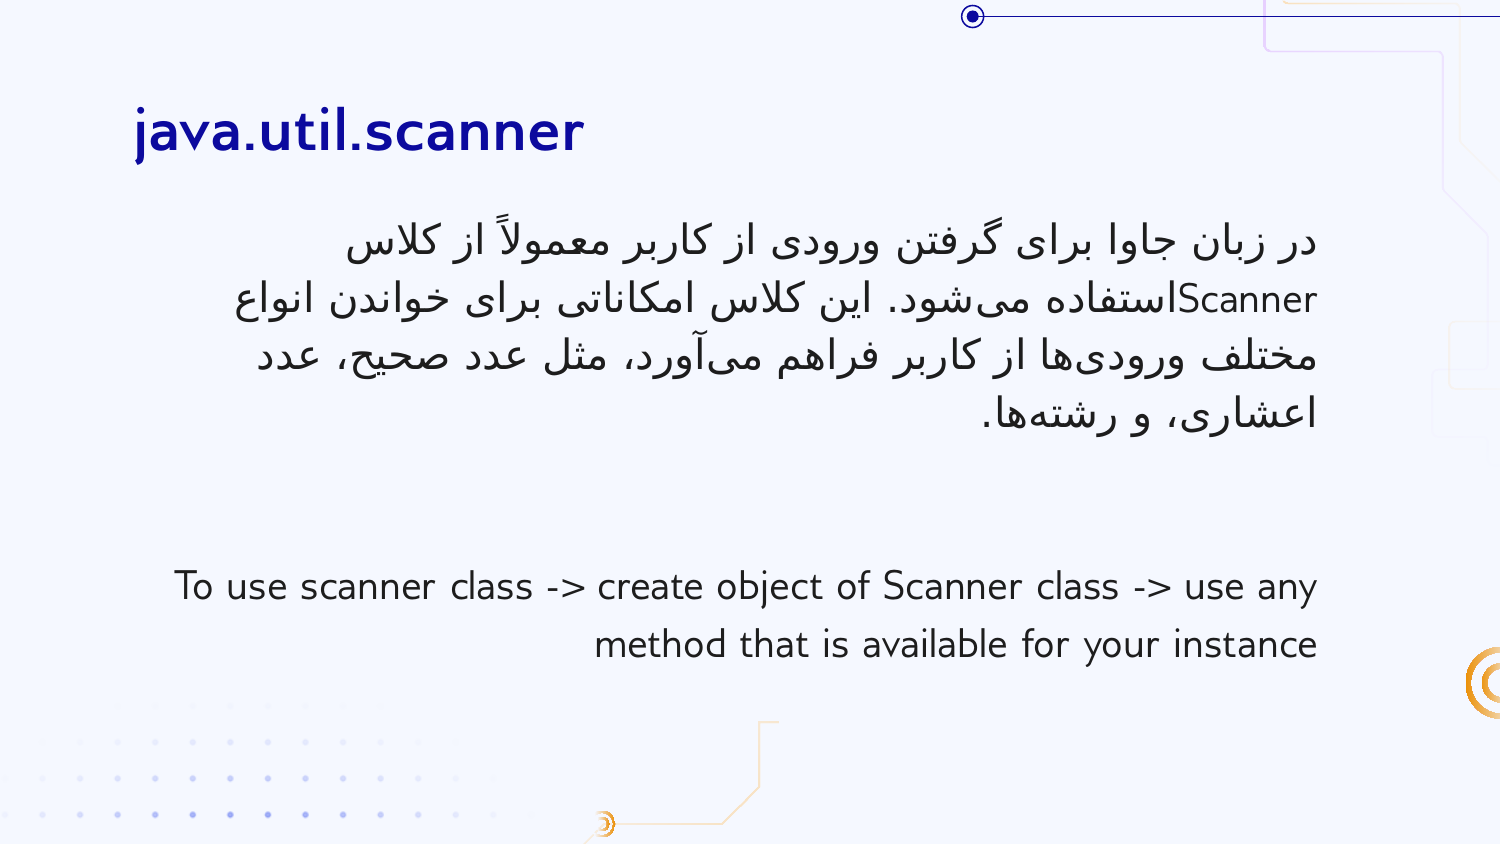

# java.util.scanner
در زبان جاوا برای گرفتن ورودی از کاربر معمولاً از کلاس  Scannerاستفاده می‌شود. این کلاس امکاناتی برای خواندن انواع مختلف ورودی‌ها از کاربر فراهم می‌آورد، مثل عدد صحیح، عدد اعشاری، و رشته‌ها.

To use scanner class -> create object of Scanner class -> use any method that is available for your instance